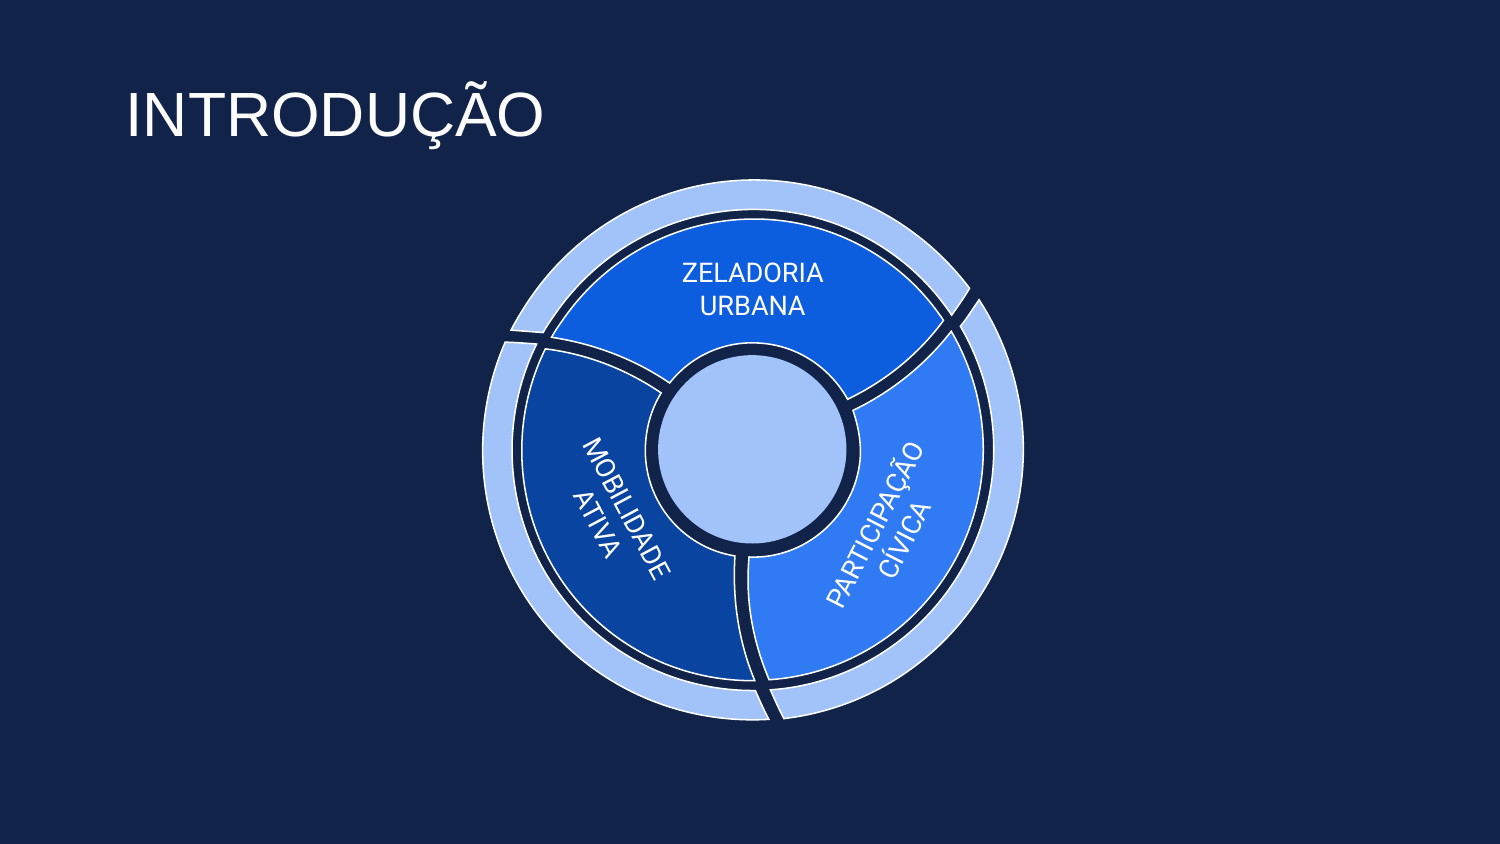

INTRODUÇÃO

ZELADORIA URBANA

PARTICIPAÇÃO CÍVICA

MOBILIDADE ATIVA